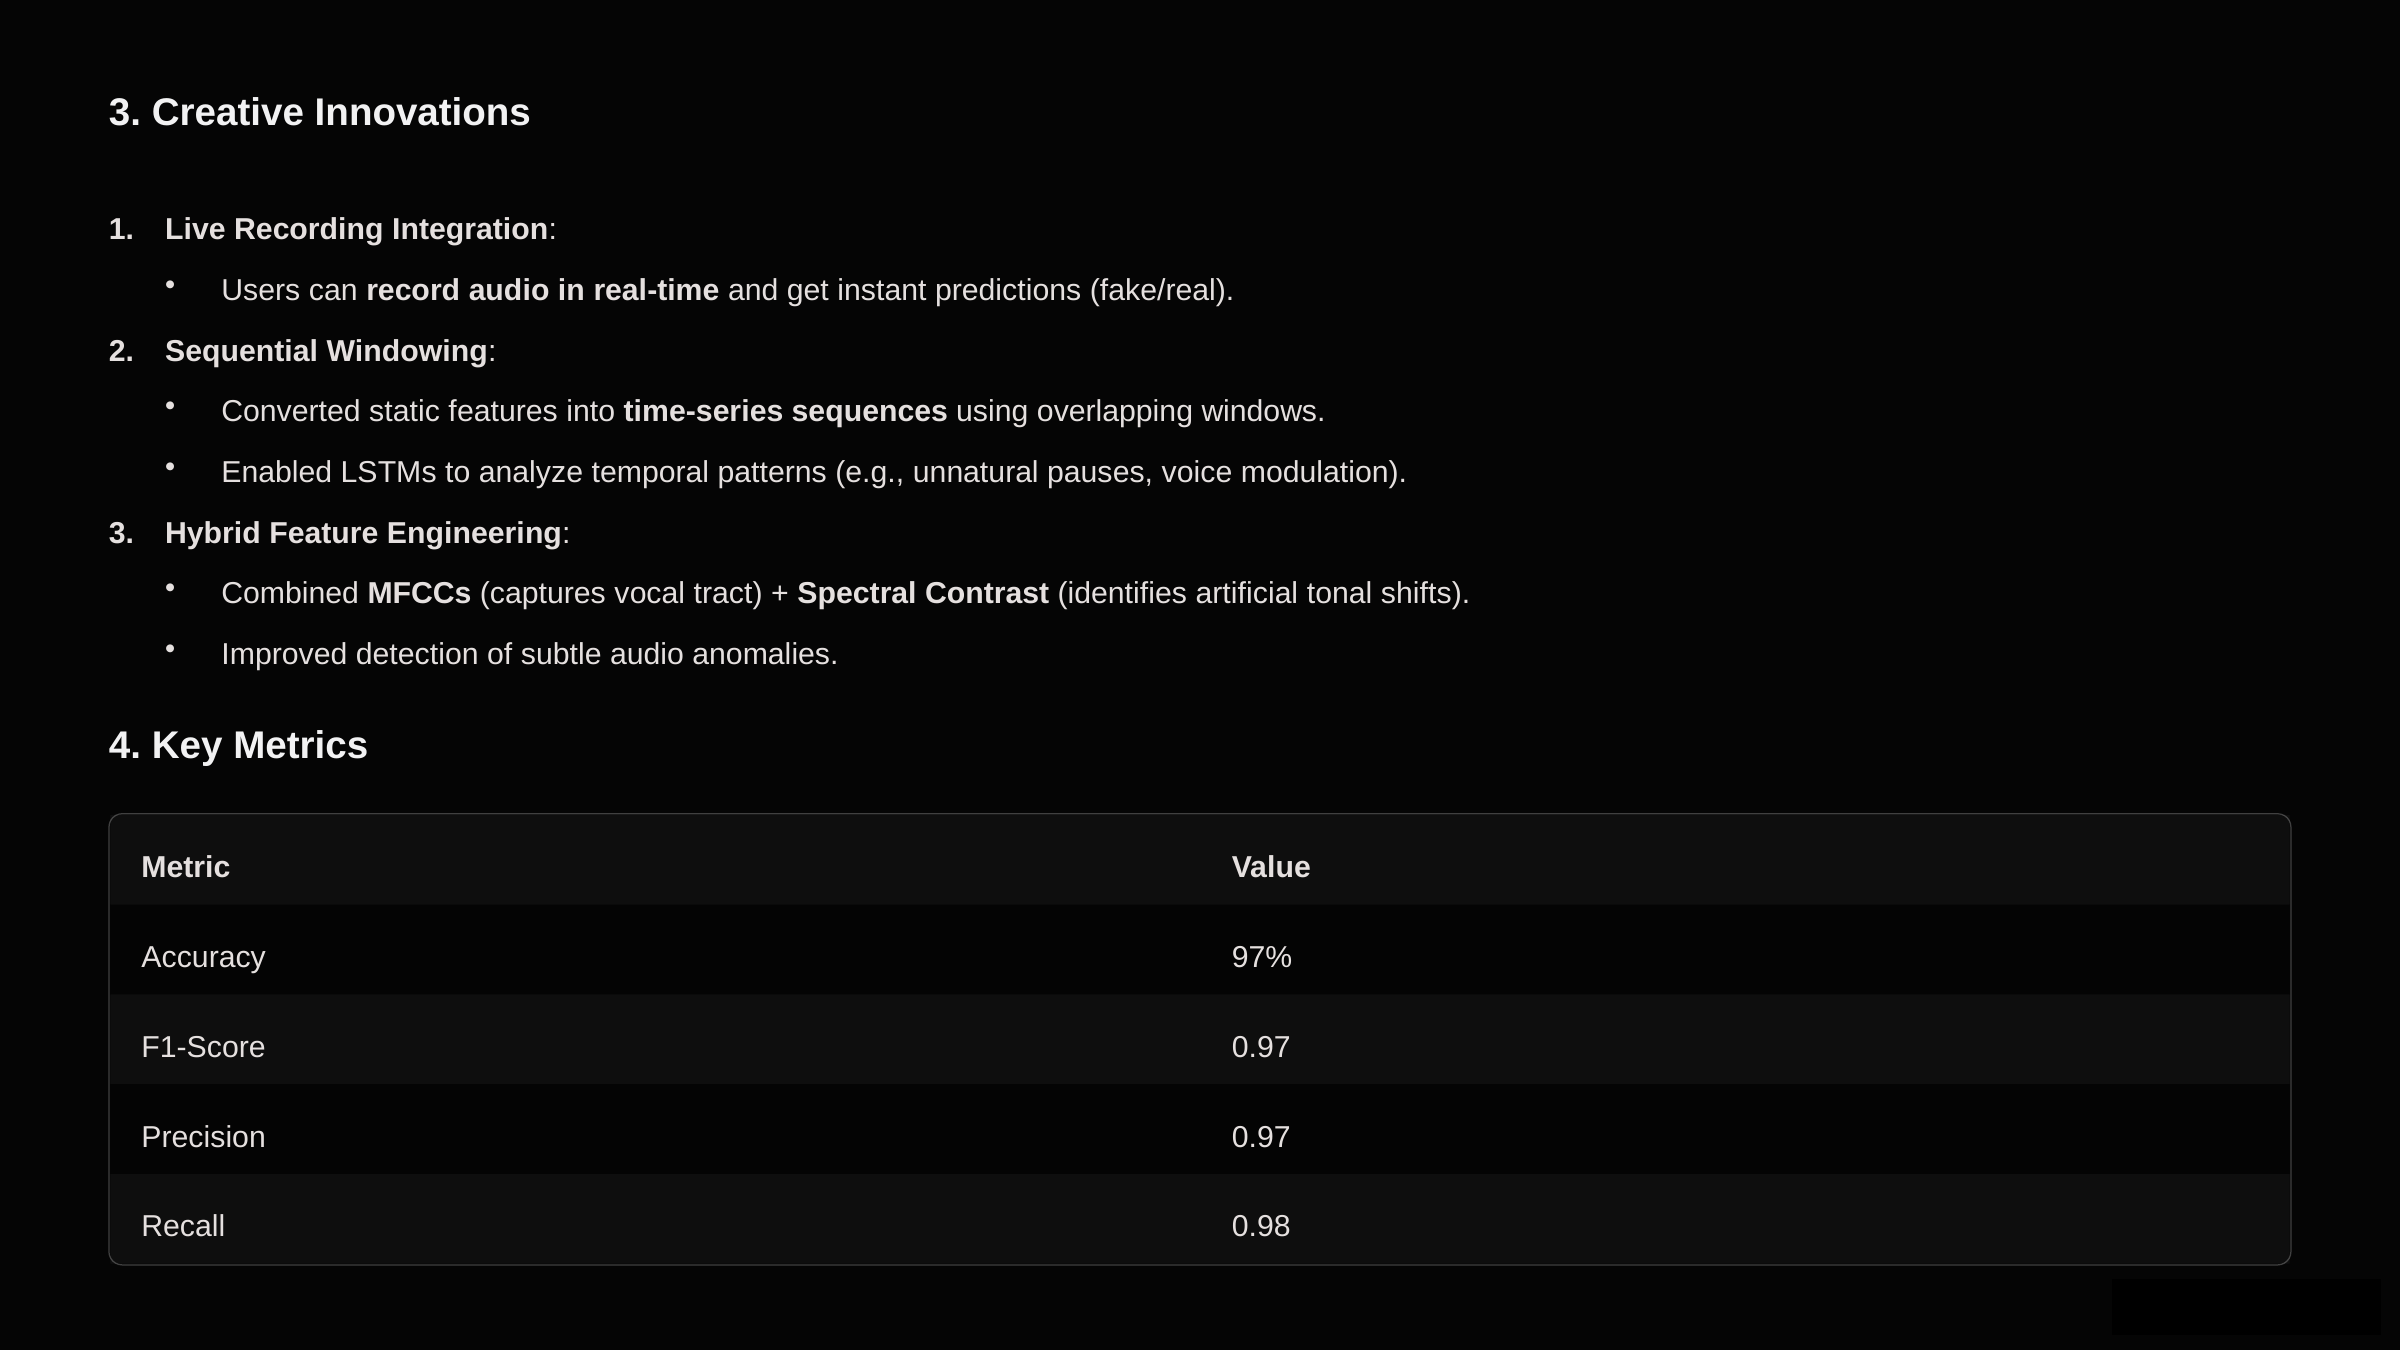

3. Creative Innovations
Live Recording Integration:
Users can record audio in real-time and get instant predictions (fake/real).
Sequential Windowing:
Converted static features into time-series sequences using overlapping windows.
Enabled LSTMs to analyze temporal patterns (e.g., unnatural pauses, voice modulation).
Hybrid Feature Engineering:
Combined MFCCs (captures vocal tract) + Spectral Contrast (identifies artificial tonal shifts).
Improved detection of subtle audio anomalies.
4. Key Metrics

Metric
Value

Accuracy
97%

F1-Score
0.97

Precision
0.97

Recall
0.98